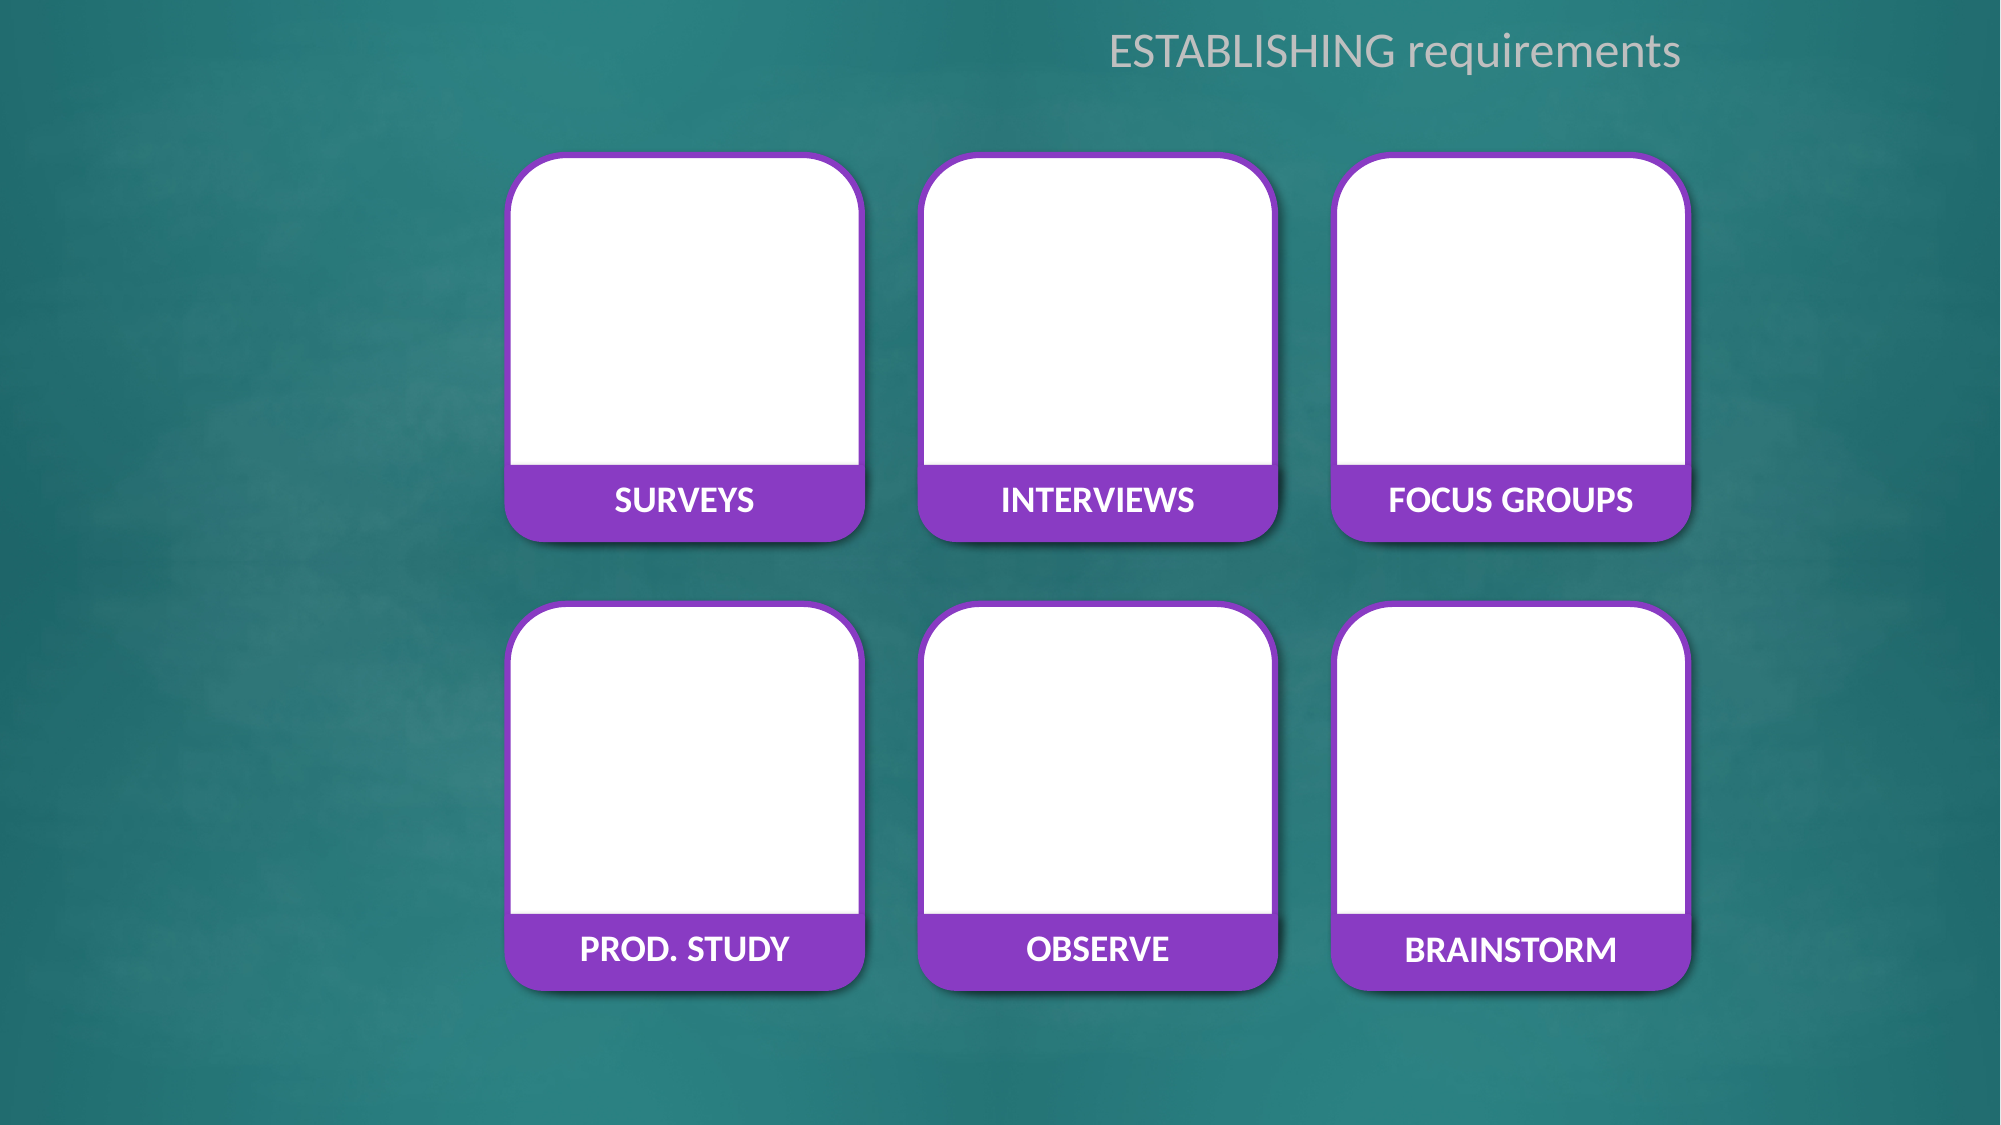

#
ESTABLISHING requirements

SURVEYS

INTERVIEWS

FOCUS GROUPS

PROD. STUDY

OBSERVE

BRAINSTORM